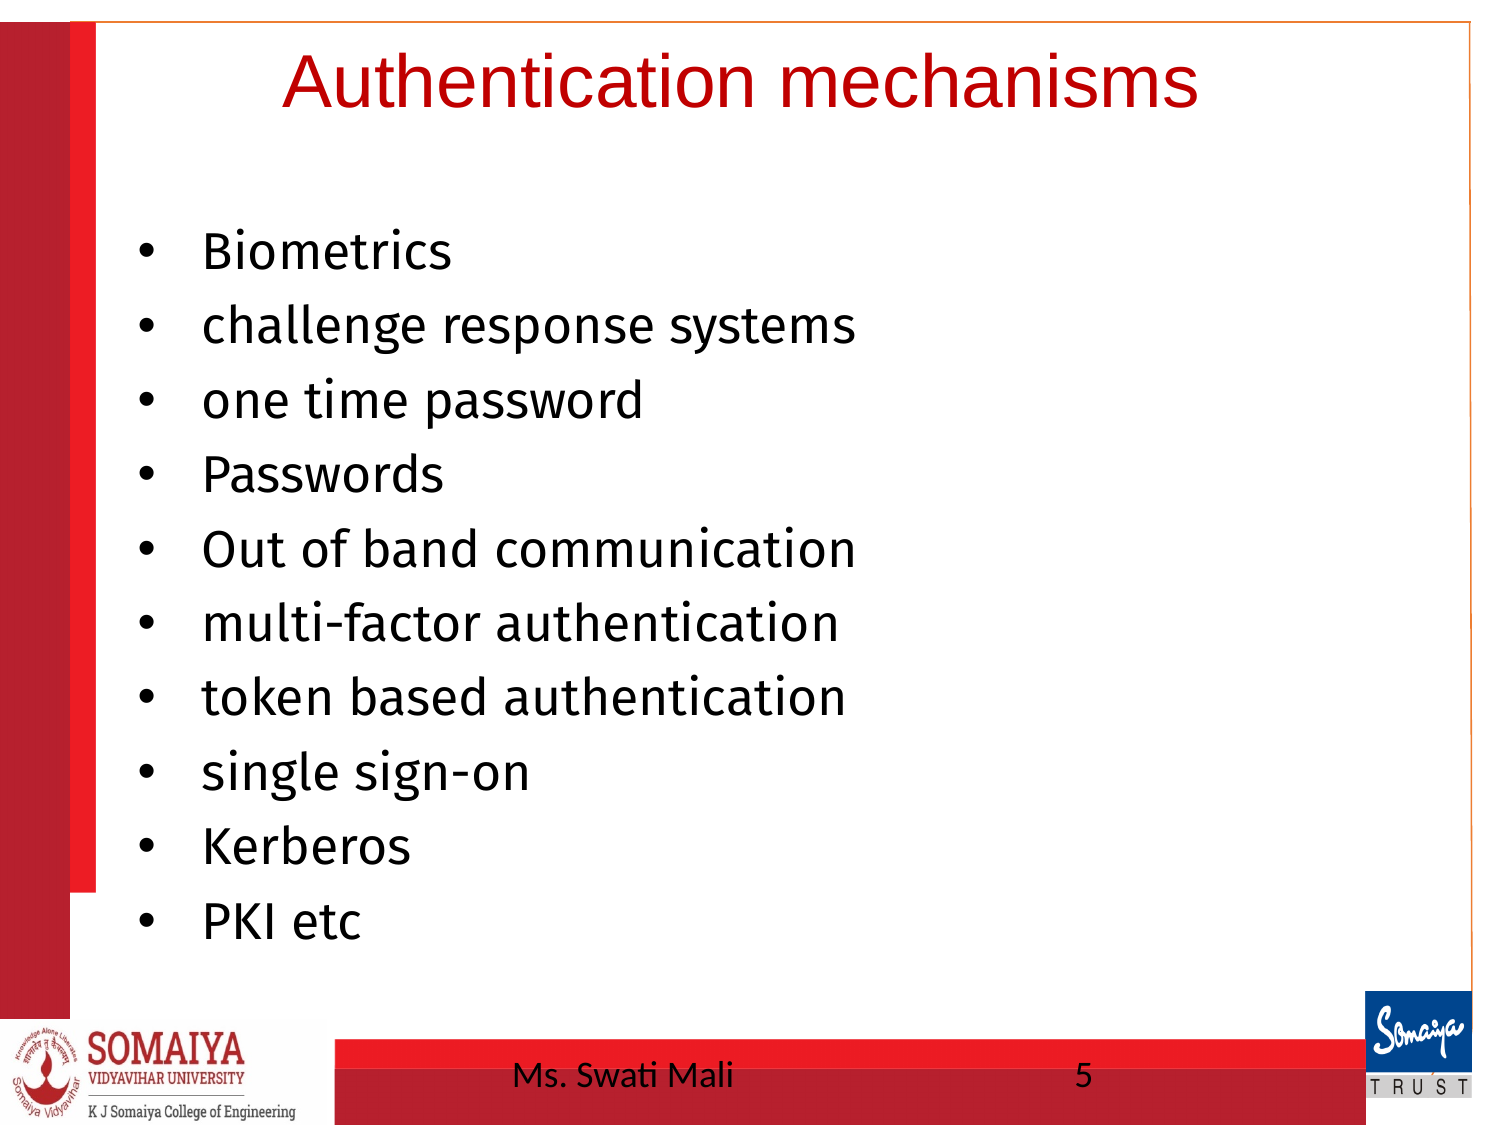

# Authentication mechanisms
Biometrics
challenge response systems
one time password
Passwords
Out of band communication
multi-factor authentication
token based authentication
single sign-on
Kerberos
PKI etc
Ms. Swati Mali
5